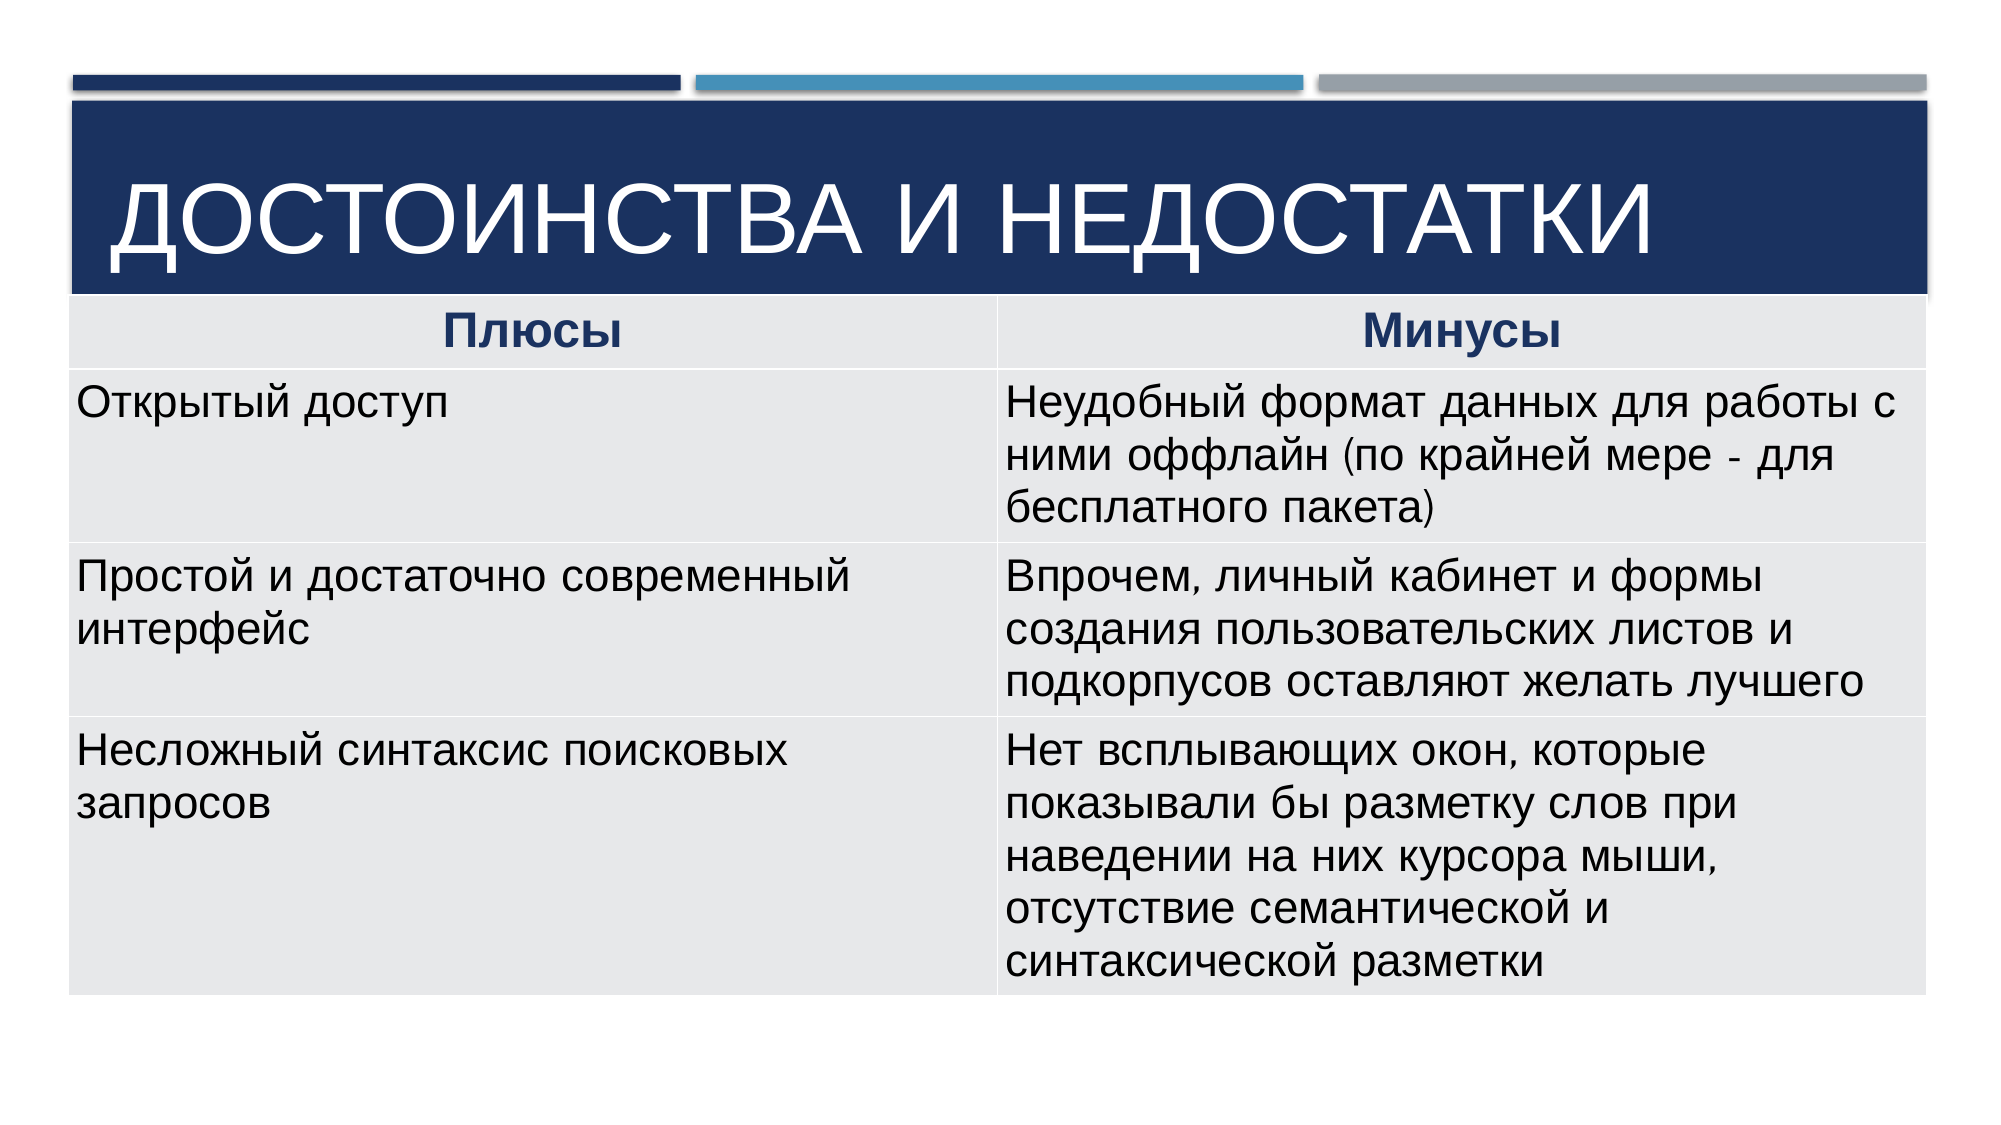

# Достоинства и недостатки
| Плюсы | Минусы |
| --- | --- |
| Открытый доступ | Неудобный формат данных для работы с ними оффлайн (по крайней мере - для бесплатного пакета) |
| Простой и достаточно современный интерфейс | Впрочем, личный кабинет и формы создания пользовательских листов и подкорпусов оставляют желать лучшего |
| Несложный синтаксис поисковых запросов | Нет всплывающих окон, которые показывали бы разметку слов при наведении на них курсора мыши, отсутствие семантической и синтаксической разметки |